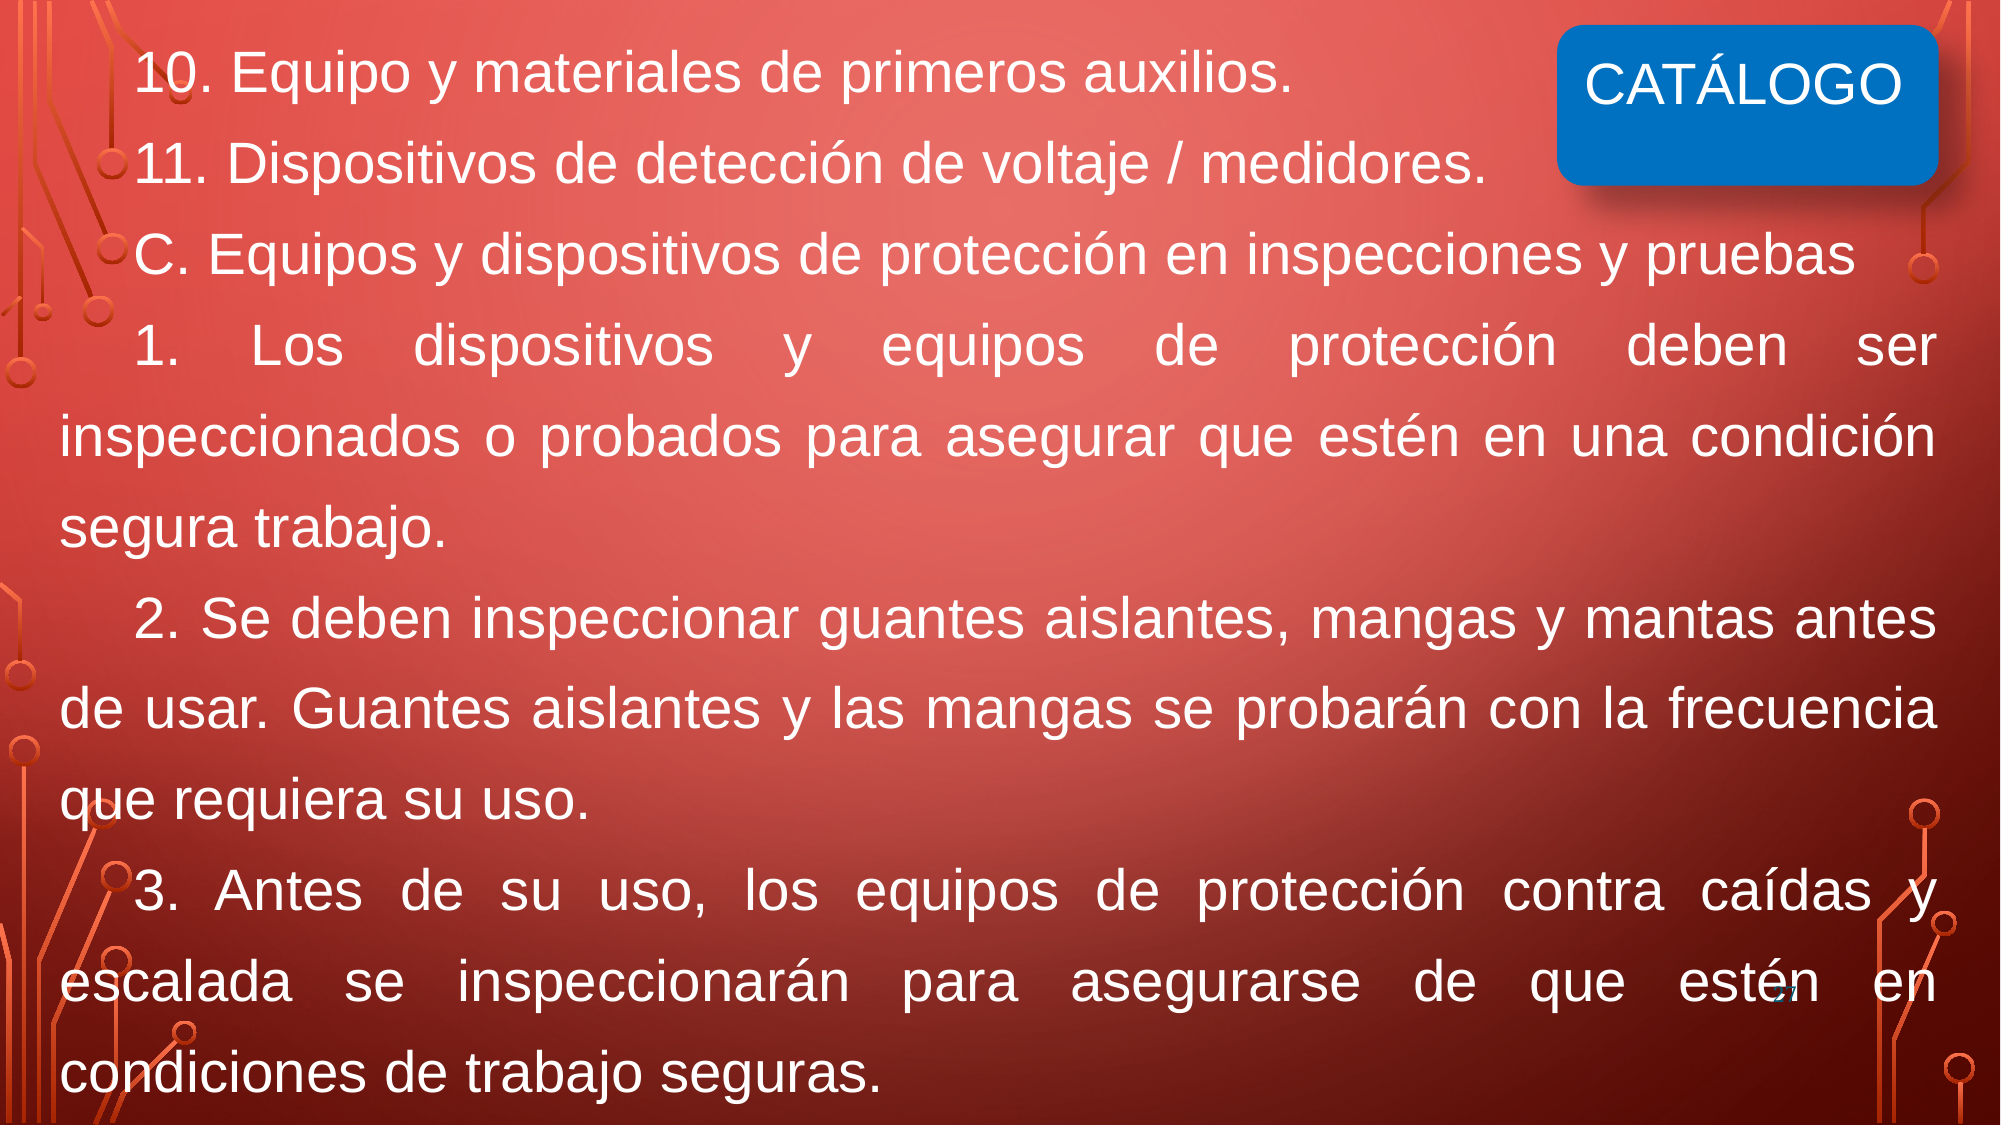

10. Equipo y materiales de primeros auxilios.
11. Dispositivos de detección de voltaje / medidores.
C. Equipos y dispositivos de protección en inspecciones y pruebas
1. Los dispositivos y equipos de protección deben ser inspeccionados o probados para asegurar que estén en una condición segura trabajo.
2. Se deben inspeccionar guantes aislantes, mangas y mantas antes de usar. Guantes aislantes y las mangas se probarán con la frecuencia que requiera su uso.
3. Antes de su uso, los equipos de protección contra caídas y escalada se inspeccionarán para asegurarse de que estén en condiciones de trabajo seguras.

CATÁLOGO
27